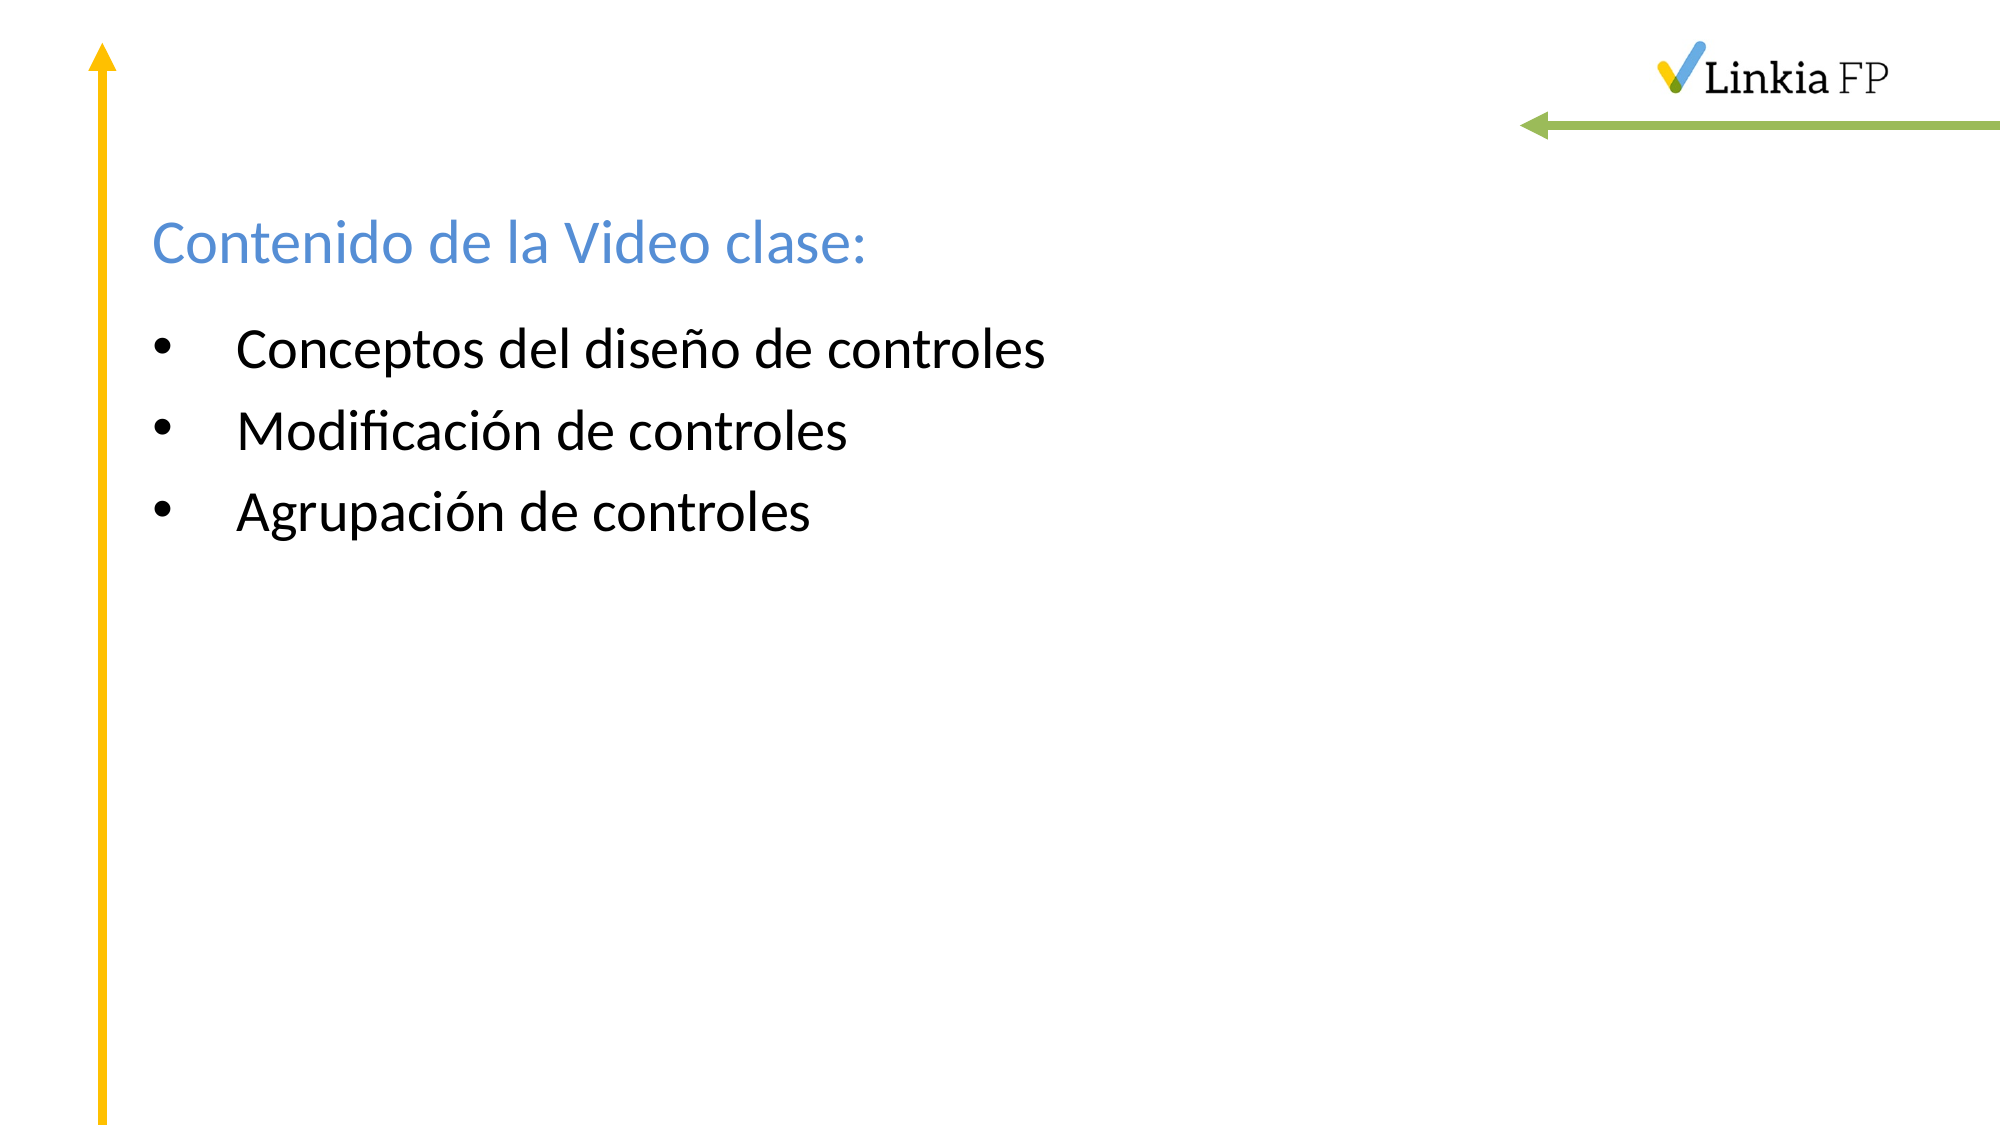

# Contenido de la Video clase:
Conceptos del diseño de controles
Modificación de controles
Agrupación de controles